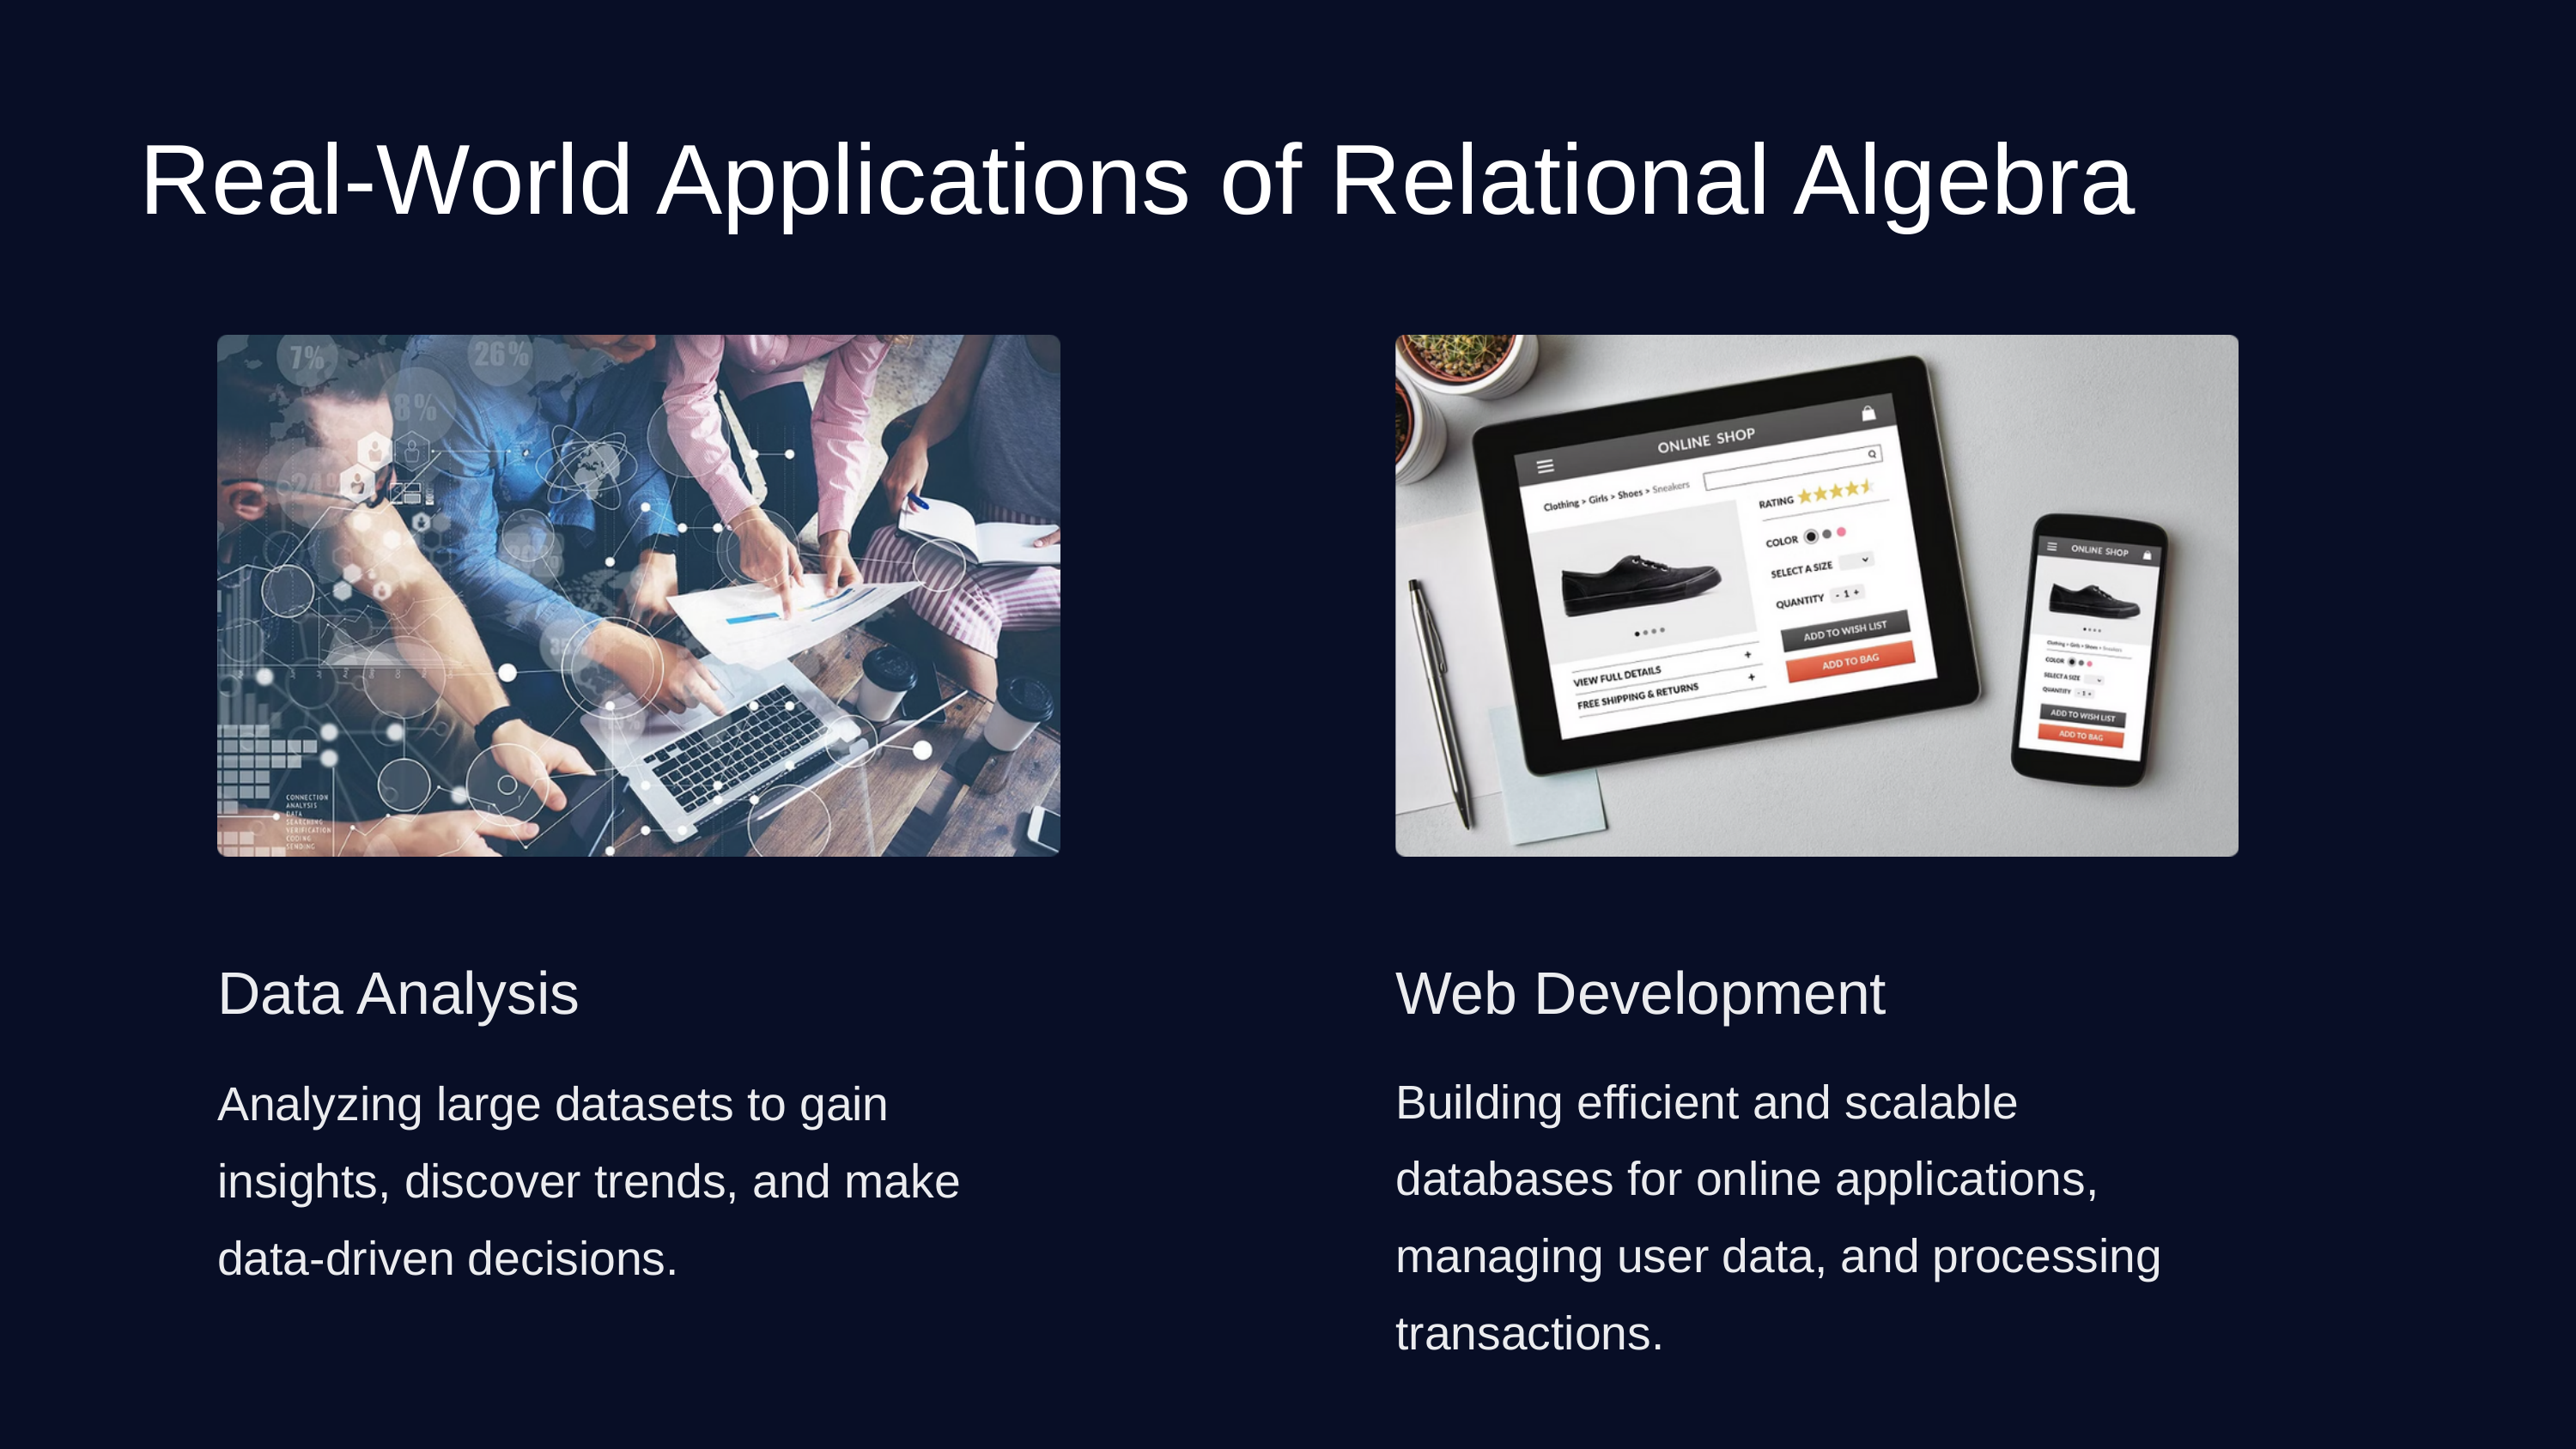

Real-World Applications of Relational Algebra

Data Analysis
Web Development
Building efficient and scalable databases for online applications, managing user data, and processing transactions.
Analyzing large datasets to gain insights, discover trends, and make data-driven decisions.